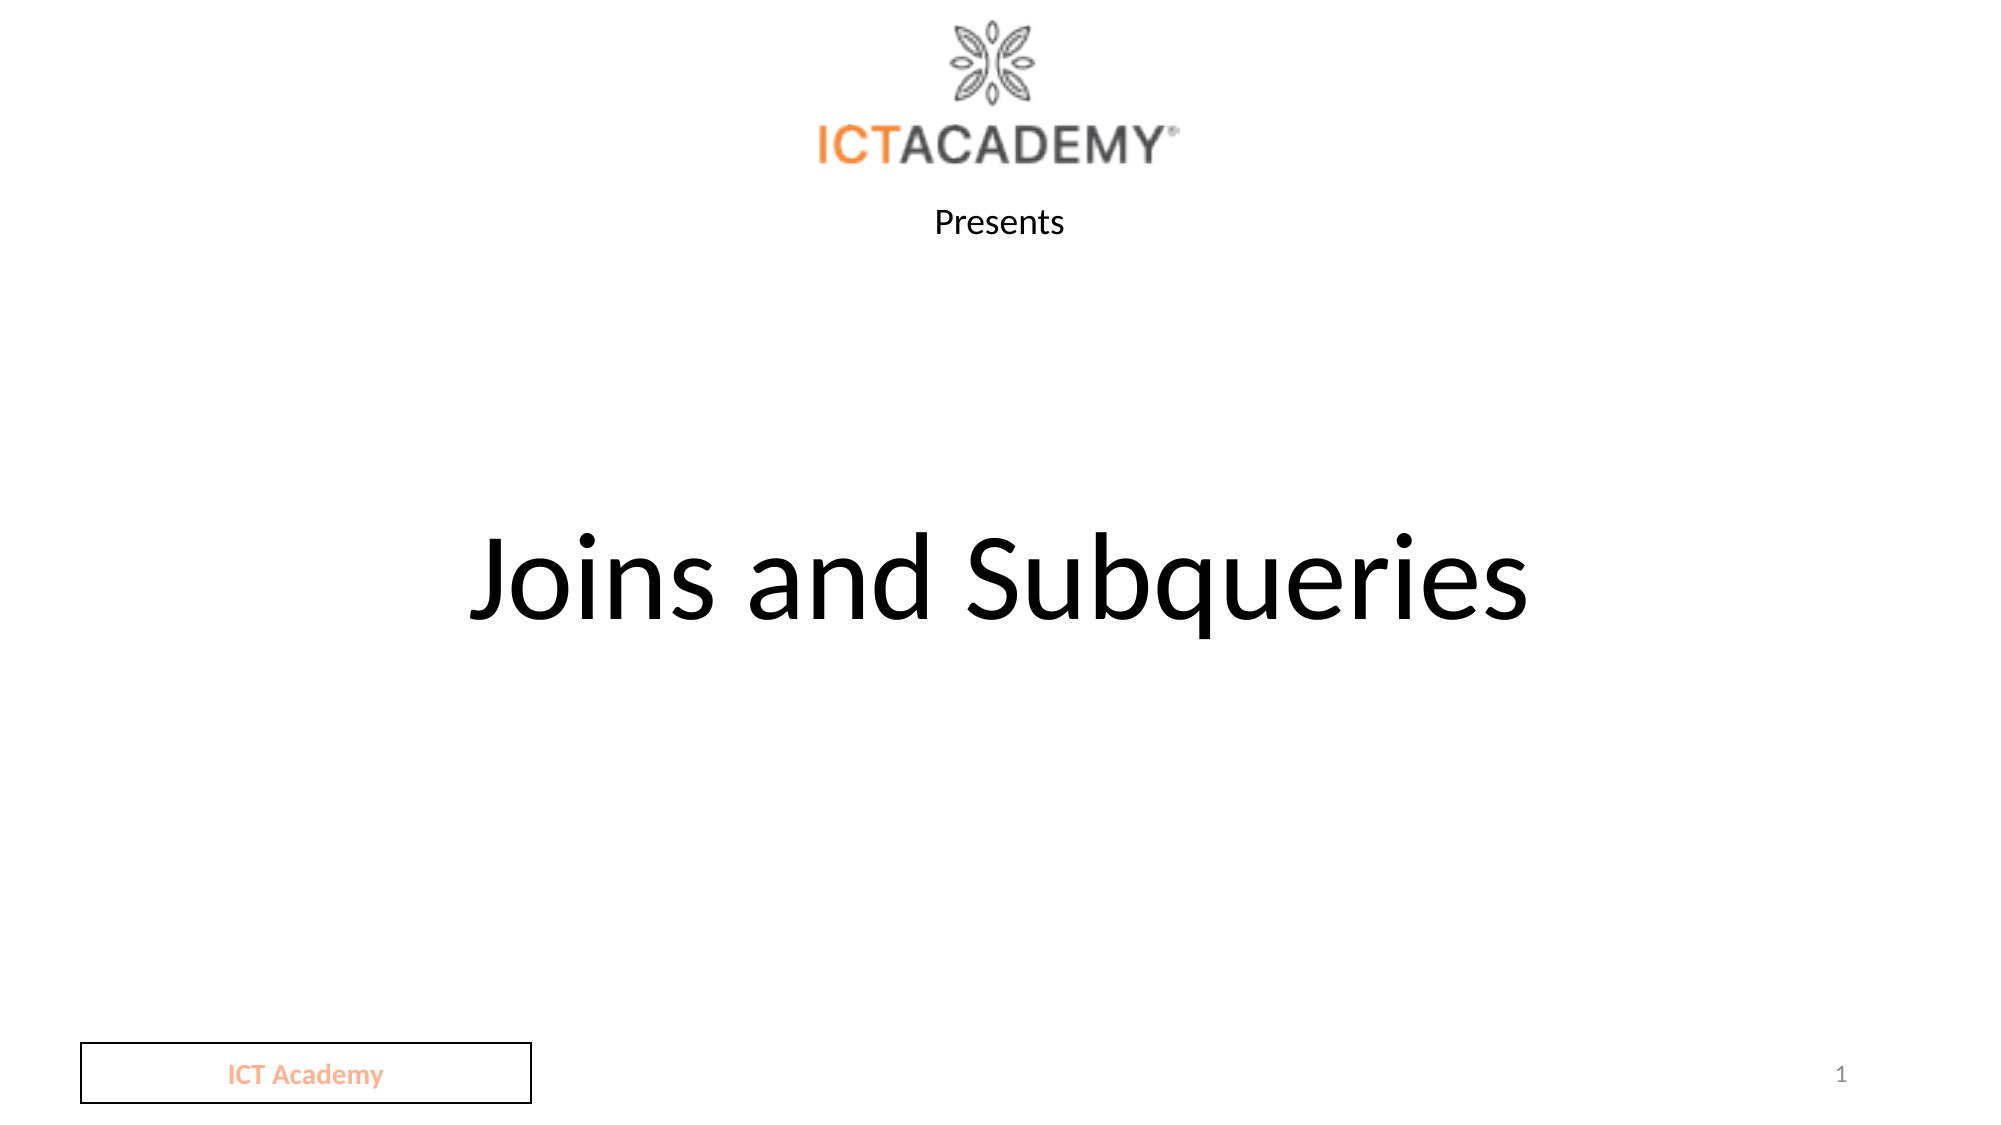

# Joins and Subqueries
ICT Academy
1